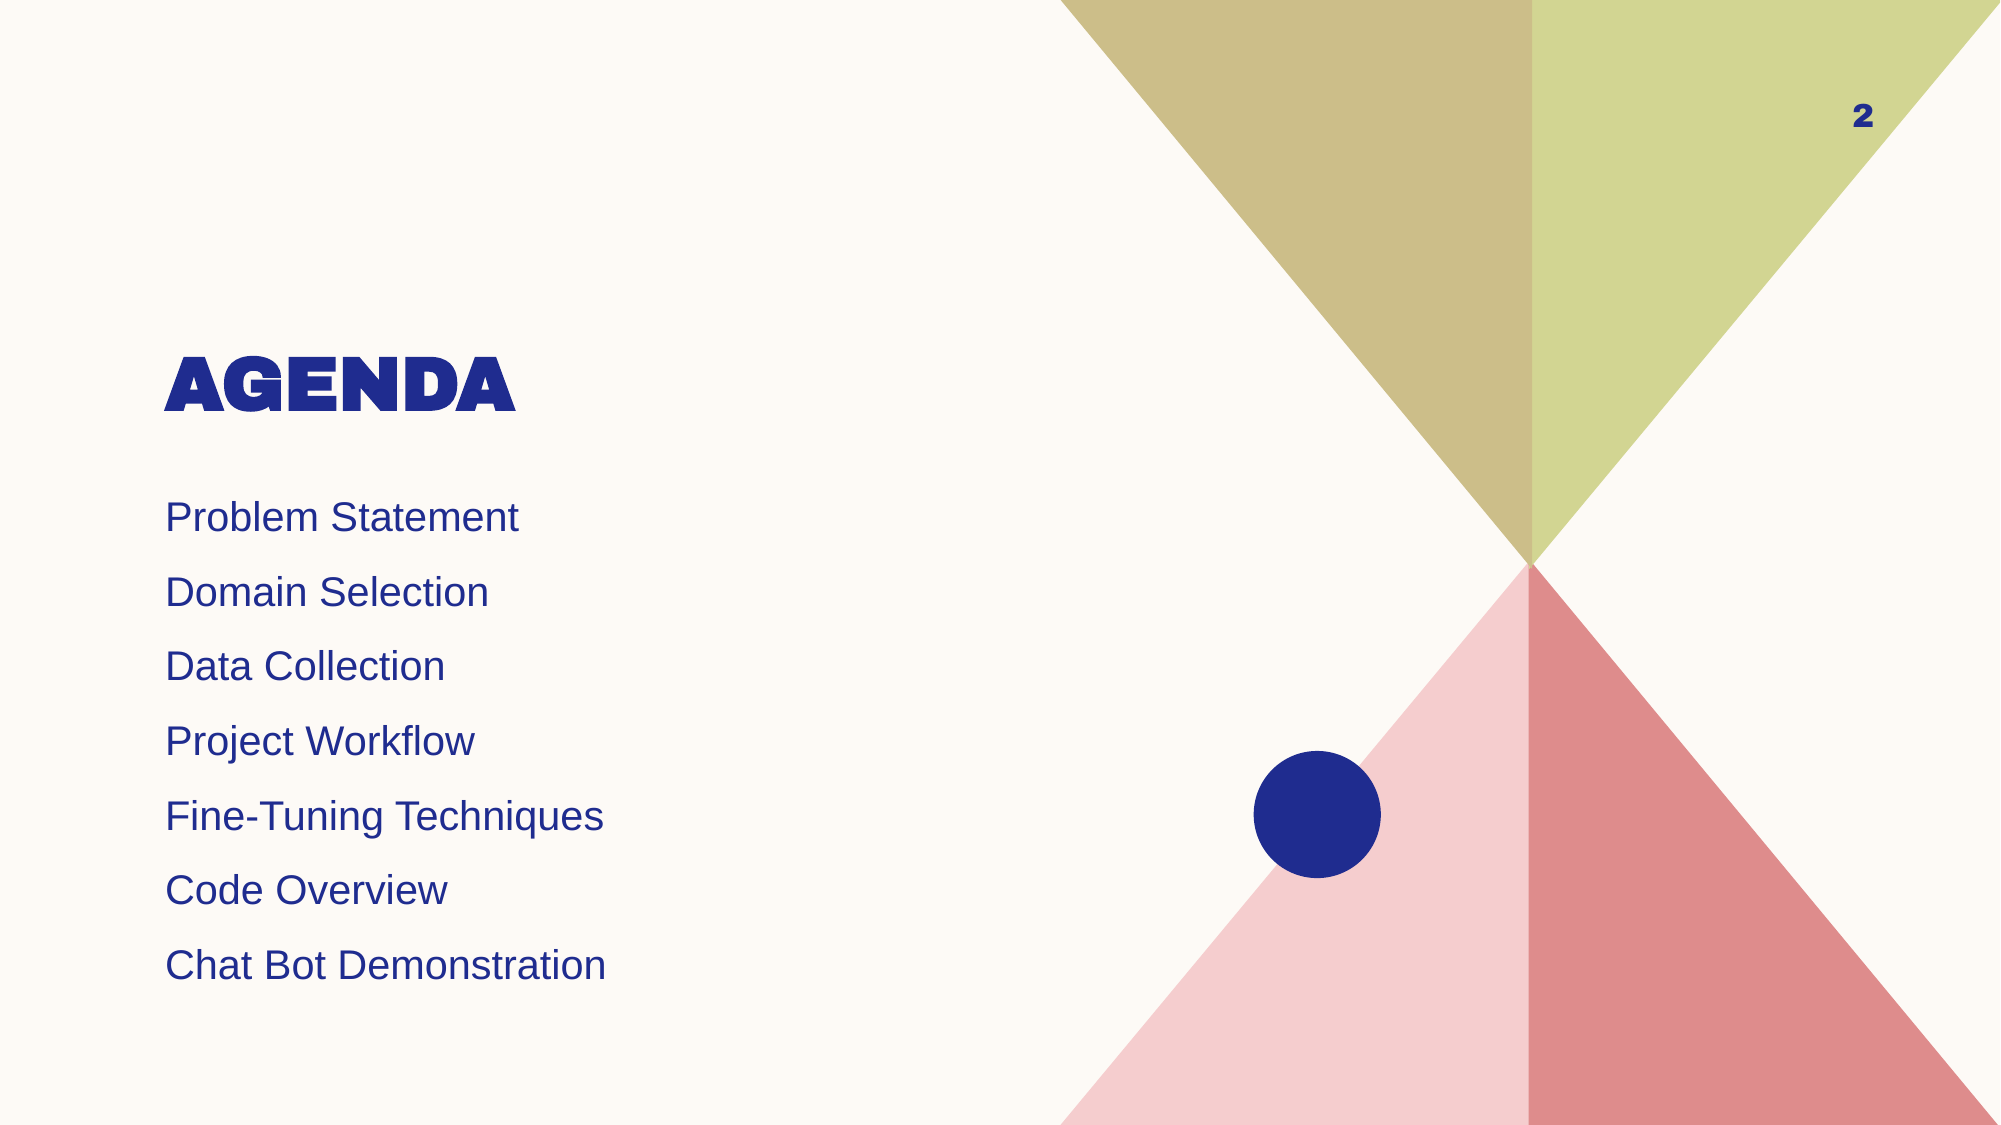

2
# AGENDA
Problem Statement
Domain Selection
Data Collection
Project Workflow
Fine-Tuning Techniques
Code Overview
Chat Bot Demonstration